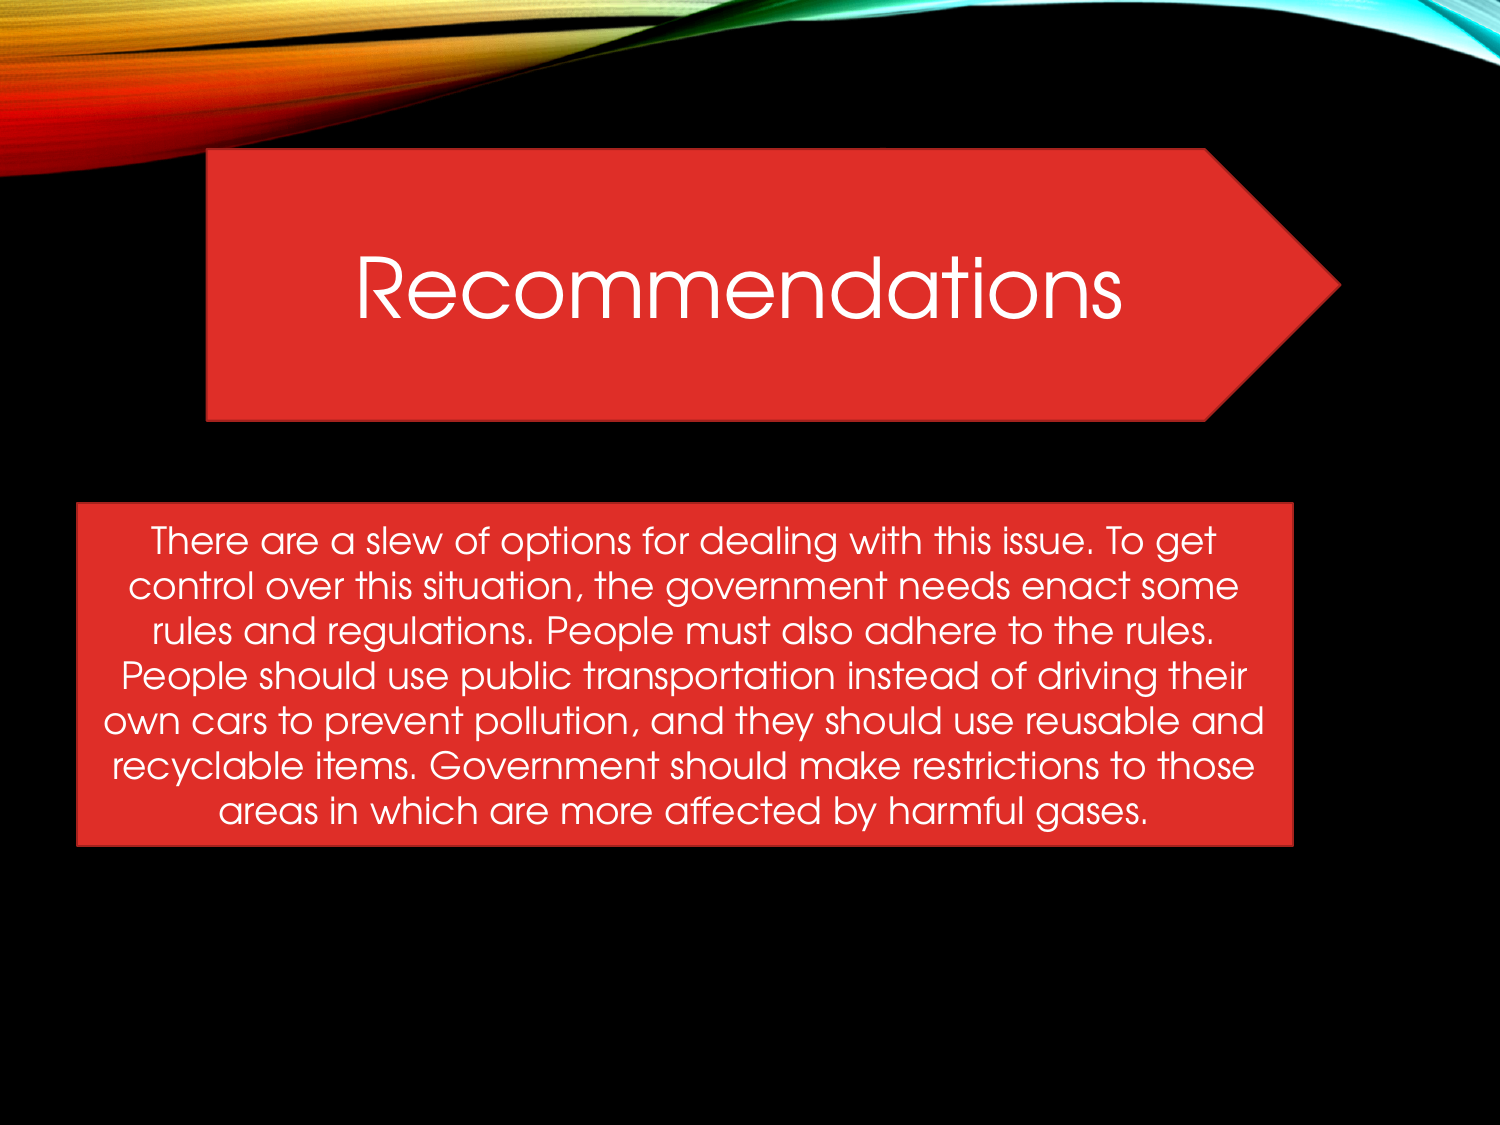

Recommendations

There are a slew of options for dealing with this issue. To get control over this situation, the government needs enact some rules and regulations. People must also adhere to the rules. People should use public transportation instead of driving their own cars to prevent pollution, and they should use reusable and recyclable items. Government should make restrictions to those areas in which are more affected by harmful gases.